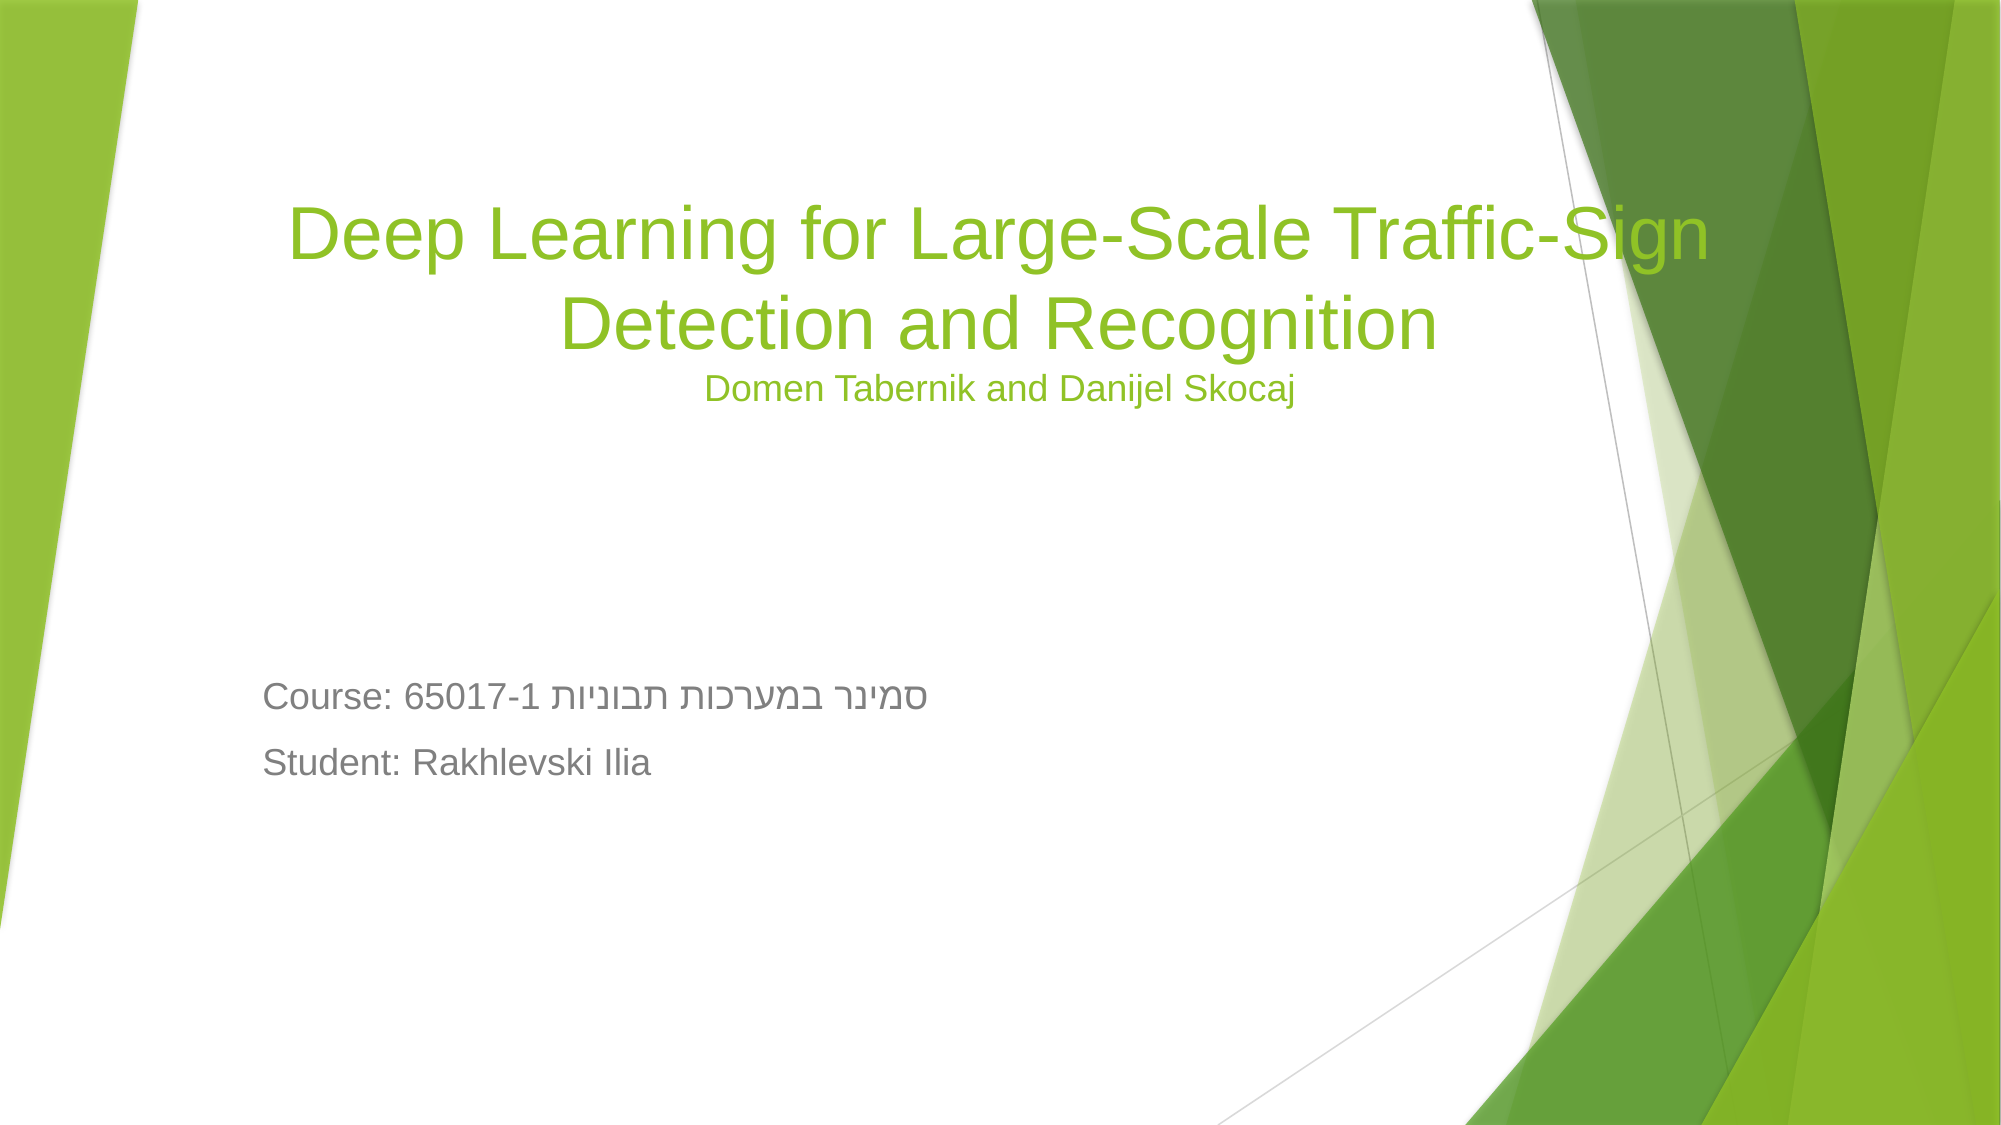

# Deep Learning for Large-Scale Traffic-Sign Detection and Recognition Domen Tabernik and Danijel Skocaj
Course: 65017-סמינר במערכות תבוניות 1
Student: Rakhlevski Ilia